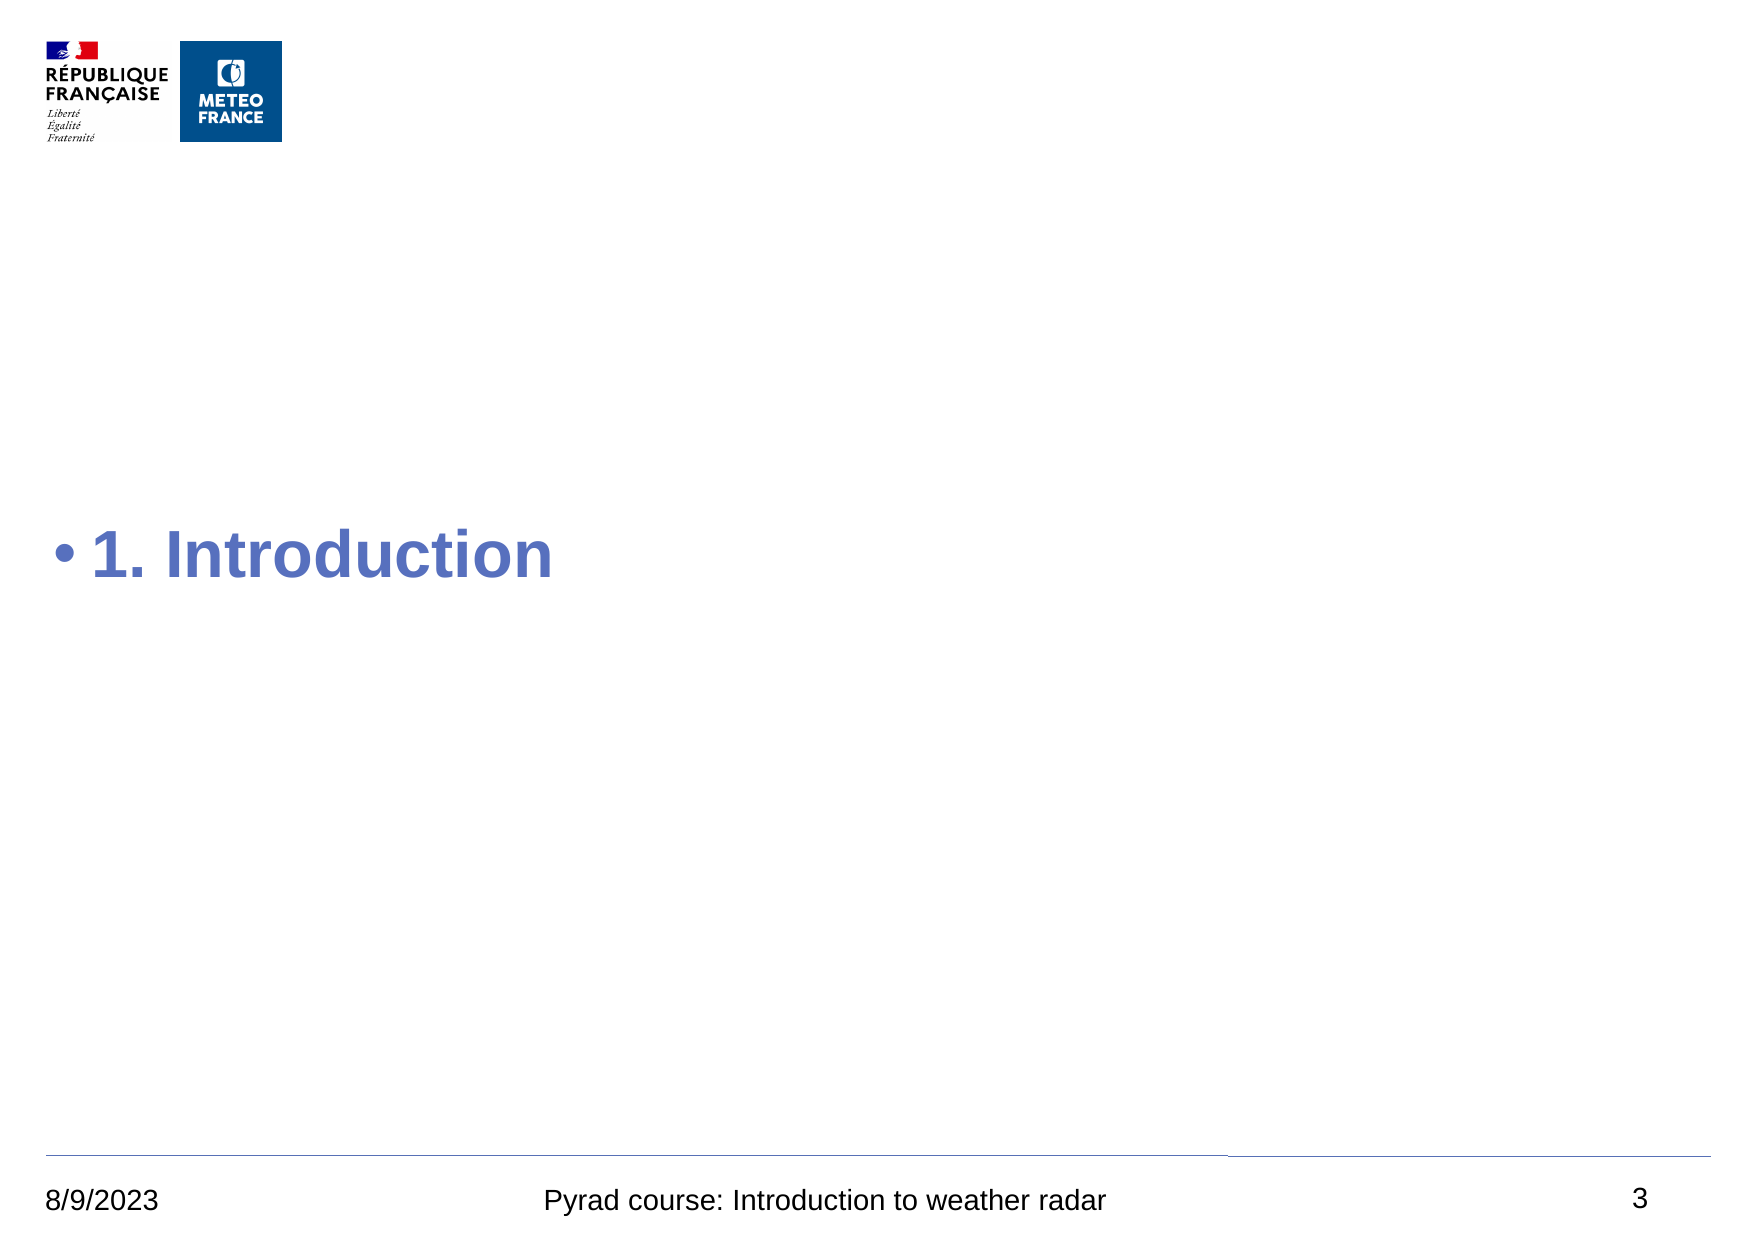

# 1. Introduction
3
8/9/2023
Pyrad course: Introduction to weather radar